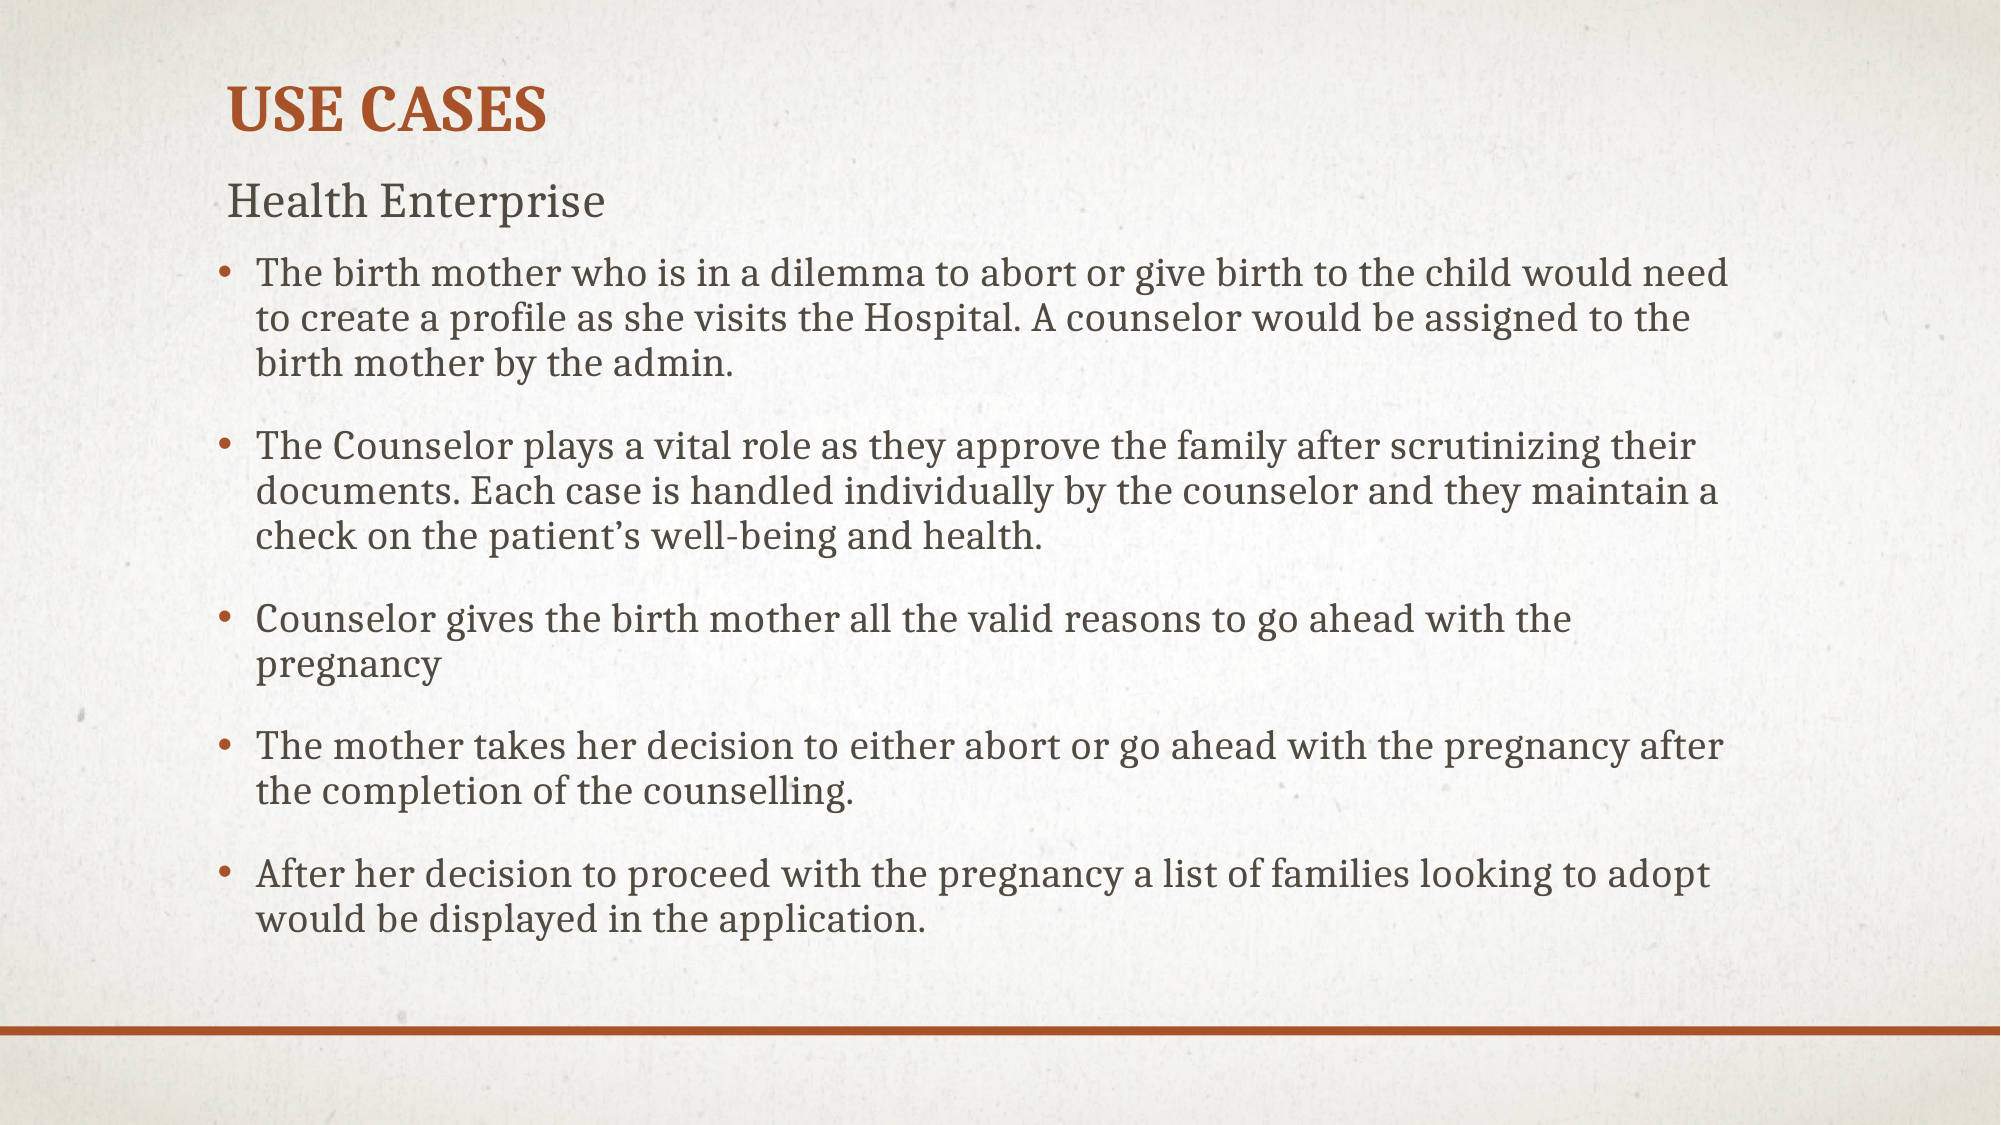

# Use Cases
Health Enterprise
The birth mother who is in a dilemma to abort or give birth to the child would need to create a profile as she visits the Hospital. A counselor would be assigned to the birth mother by the admin.
The Counselor plays a vital role as they approve the family after scrutinizing their documents. Each case is handled individually by the counselor and they maintain a check on the patient’s well-being and health.
Counselor gives the birth mother all the valid reasons to go ahead with the pregnancy
The mother takes her decision to either abort or go ahead with the pregnancy after the completion of the counselling.
After her decision to proceed with the pregnancy a list of families looking to adopt would be displayed in the application.